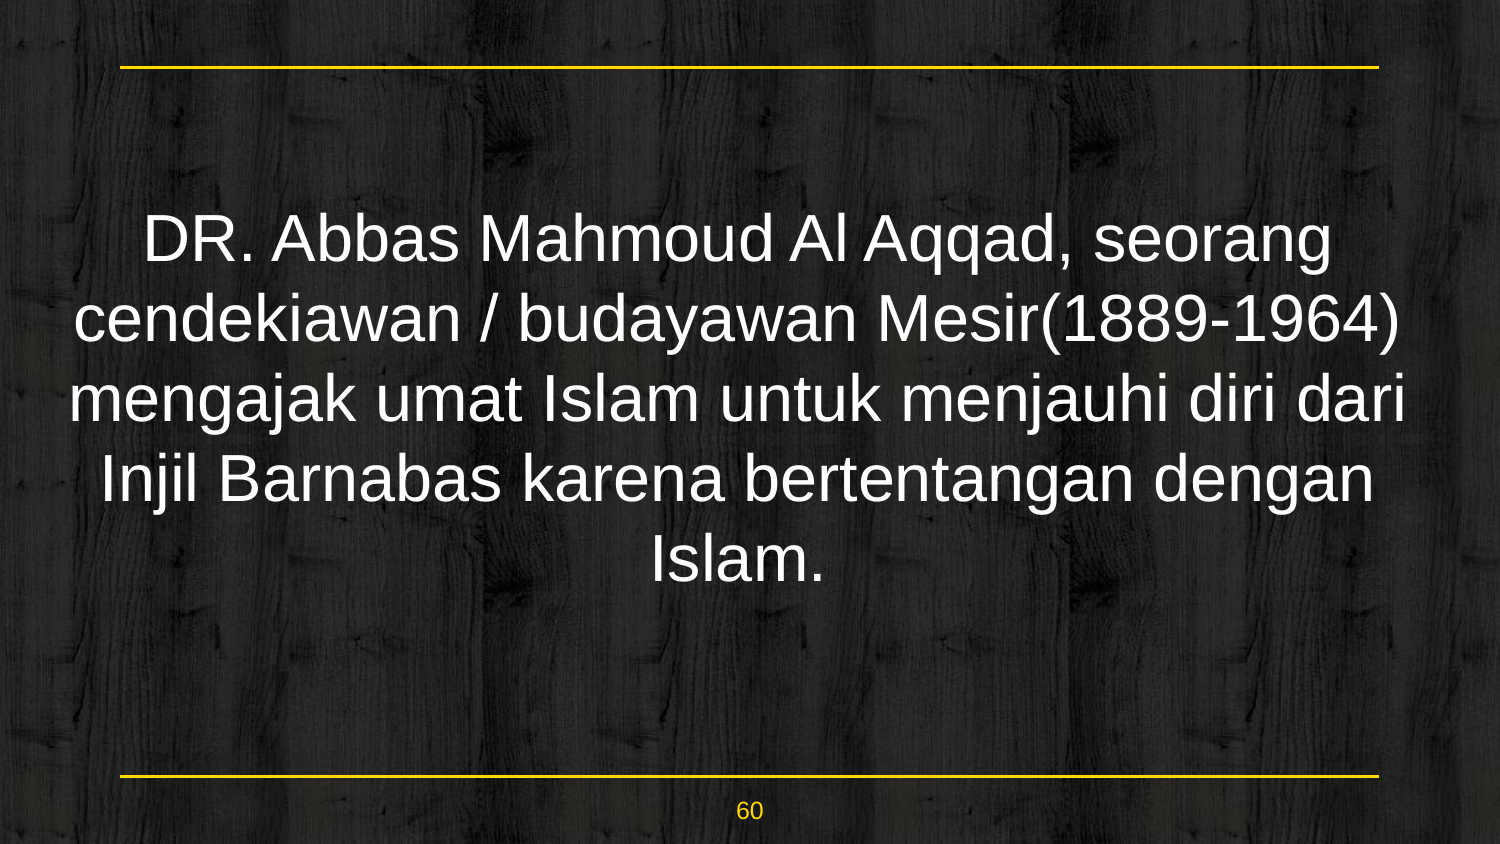

DR. Abbas Mahmoud Al Aqqad, seorang cendekiawan / budayawan Mesir(1889-1964) mengajak umat Islam untuk menjauhi diri dari Injil Barnabas karena bertentangan dengan Islam.
60